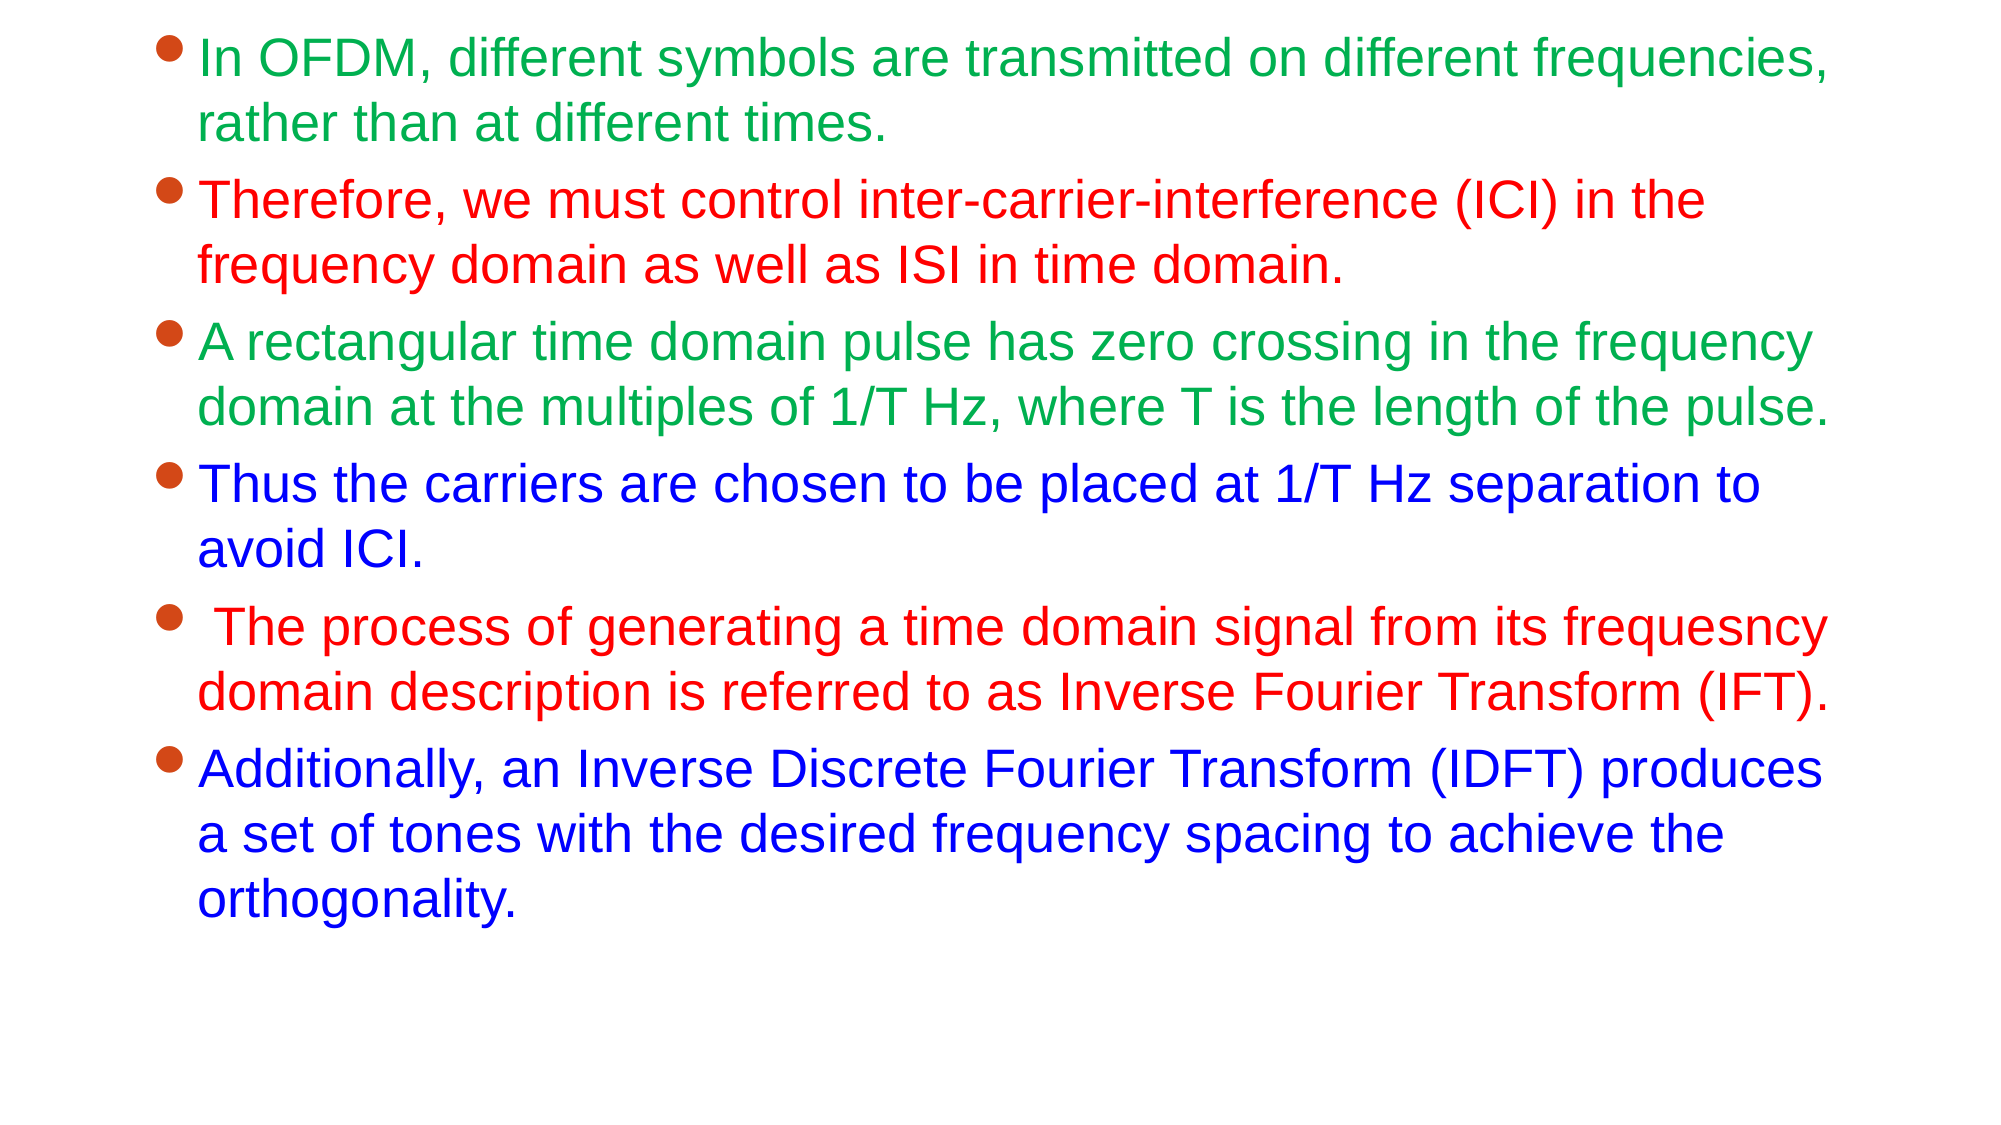

In OFDM, different symbols are transmitted on different frequencies, rather than at different times.
Therefore, we must control inter-carrier-interference (ICI) in the frequency domain as well as ISI in time domain.
A rectangular time domain pulse has zero crossing in the frequency domain at the multiples of 1/T Hz, where T is the length of the pulse.
Thus the carriers are chosen to be placed at 1/T Hz separation to avoid ICI.
 The process of generating a time domain signal from its frequesncy domain description is referred to as Inverse Fourier Transform (IFT).
Additionally, an Inverse Discrete Fourier Transform (IDFT) produces a set of tones with the desired frequency spacing to achieve the orthogonality.